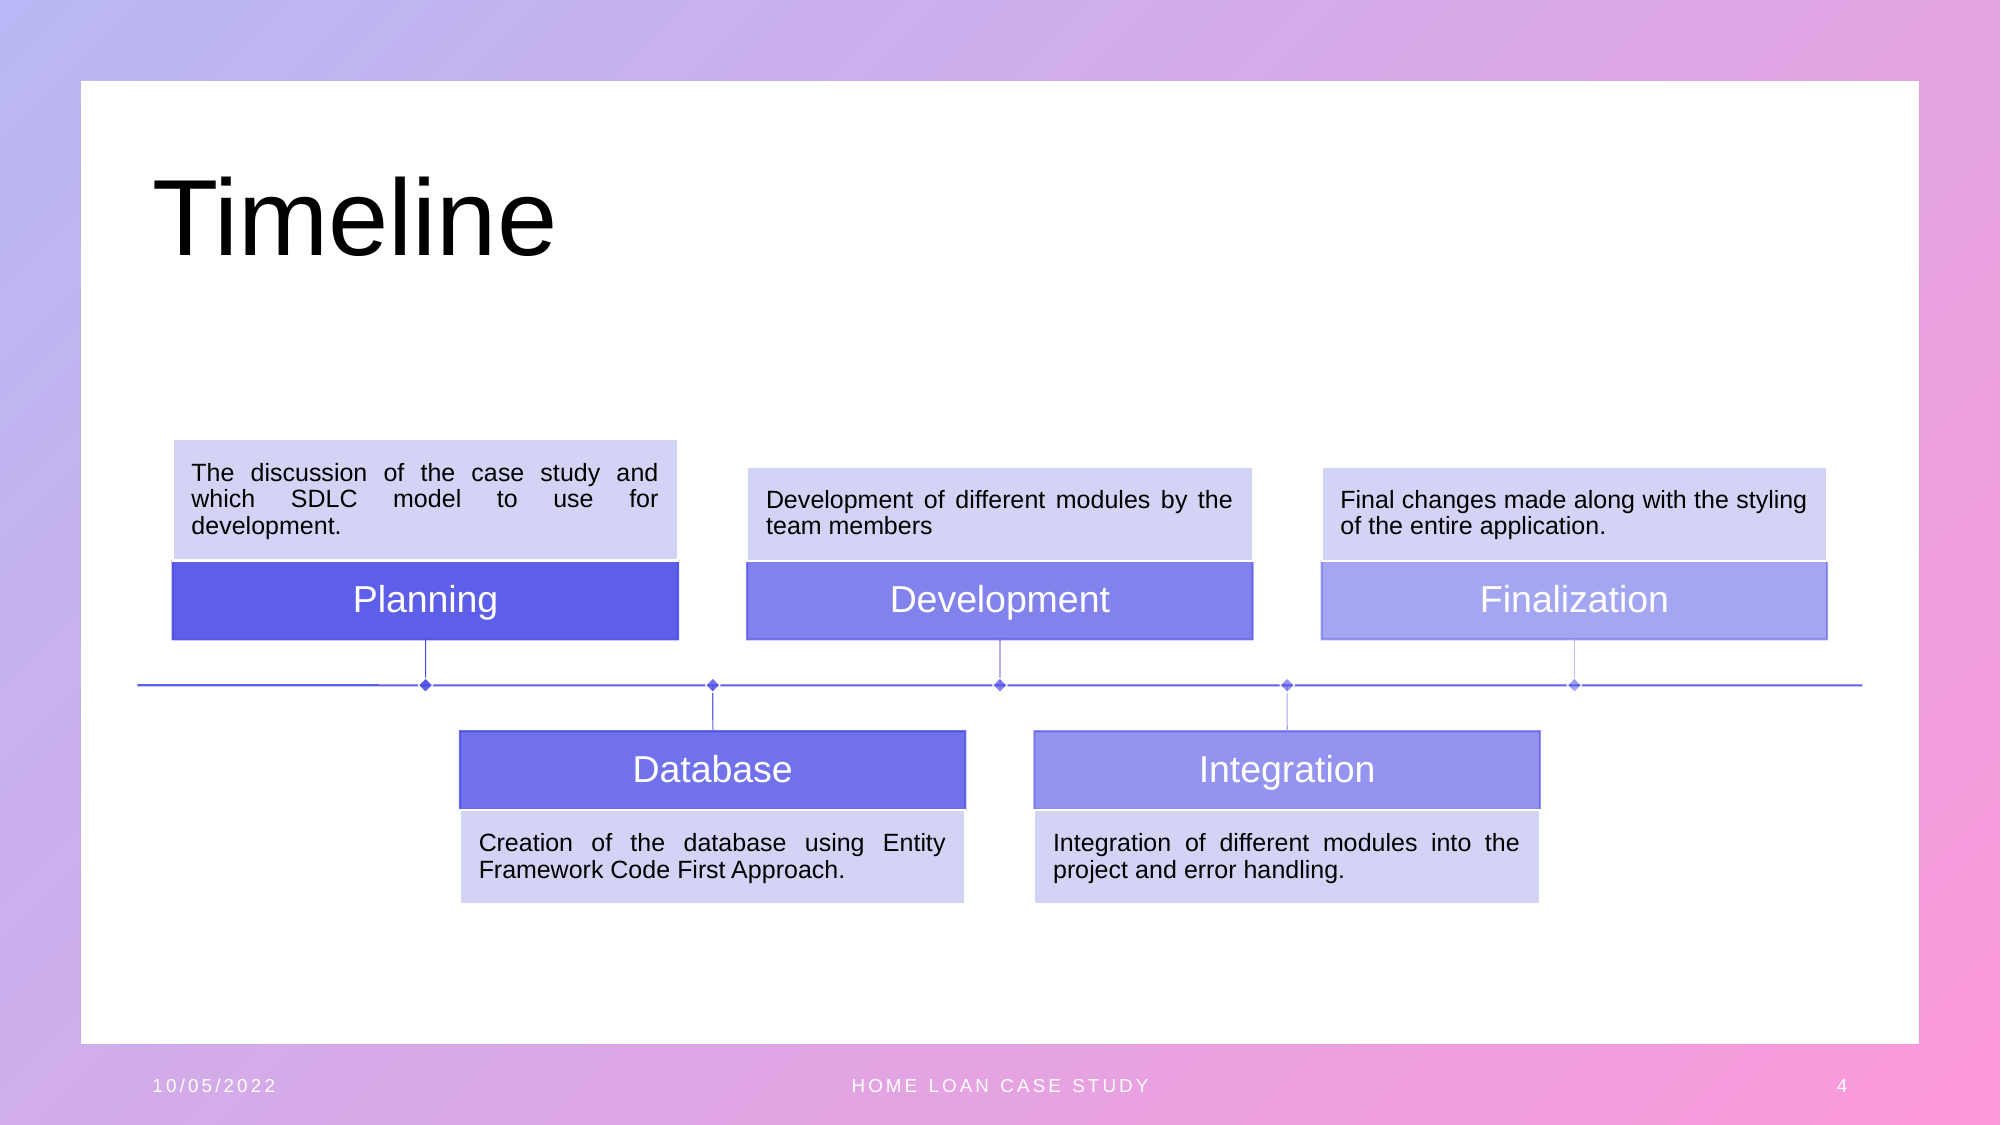

# Timeline
Planning
The discussion of the case study and which SDLC model to use for development.
Database
Creation of the database using Entity Framework Code First Approach.
Development
Development of different modules by the team members
Integration
Integration of different modules into the project and error handling.
Finalization
Final changes made along with the styling of the entire application.
10/05/2022
Home Loan Case study
4